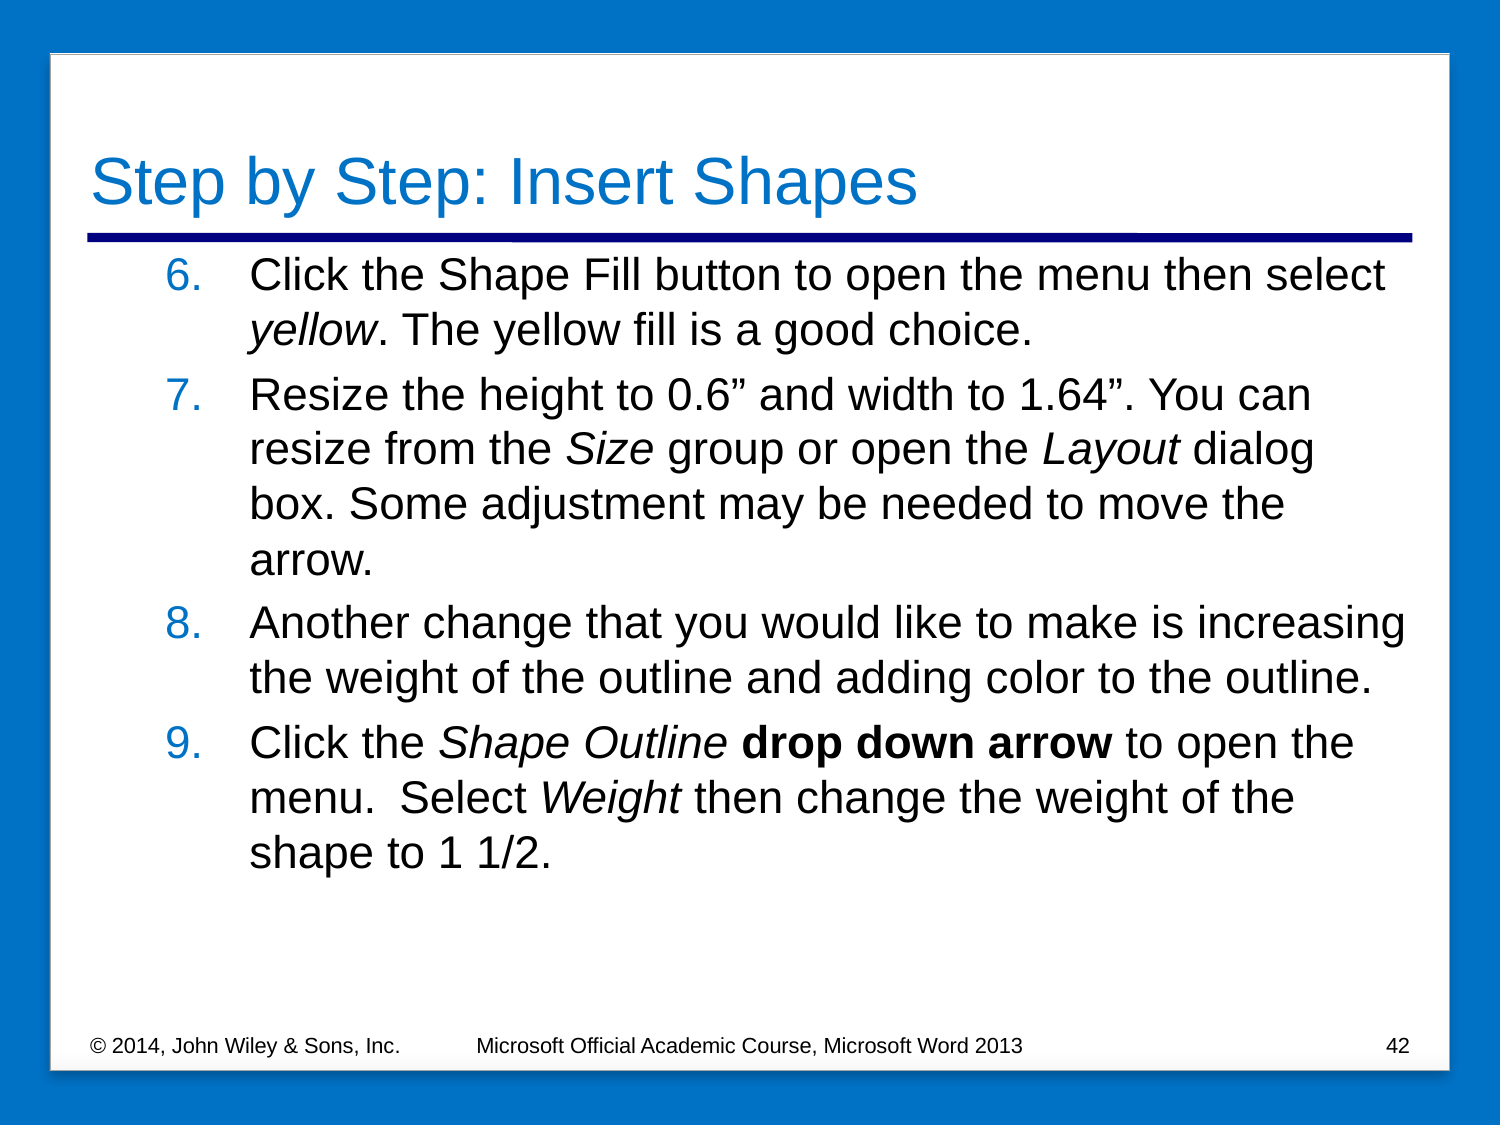

# Step by Step: Insert Shapes
Click the Shape Fill button to open the menu then select yellow. The yellow fill is a good choice.
Resize the height to 0.6” and width to 1.64”. You can resize from the Size group or open the Layout dialog box. Some adjustment may be needed to move the arrow.
Another change that you would like to make is increasing the weight of the outline and adding color to the outline.
Click the Shape Outline drop down arrow to open the menu. 	Select Weight then change the weight of the shape to 1 1/2.
© 2014, John Wiley & Sons, Inc.
Microsoft Official Academic Course, Microsoft Word 2013
42